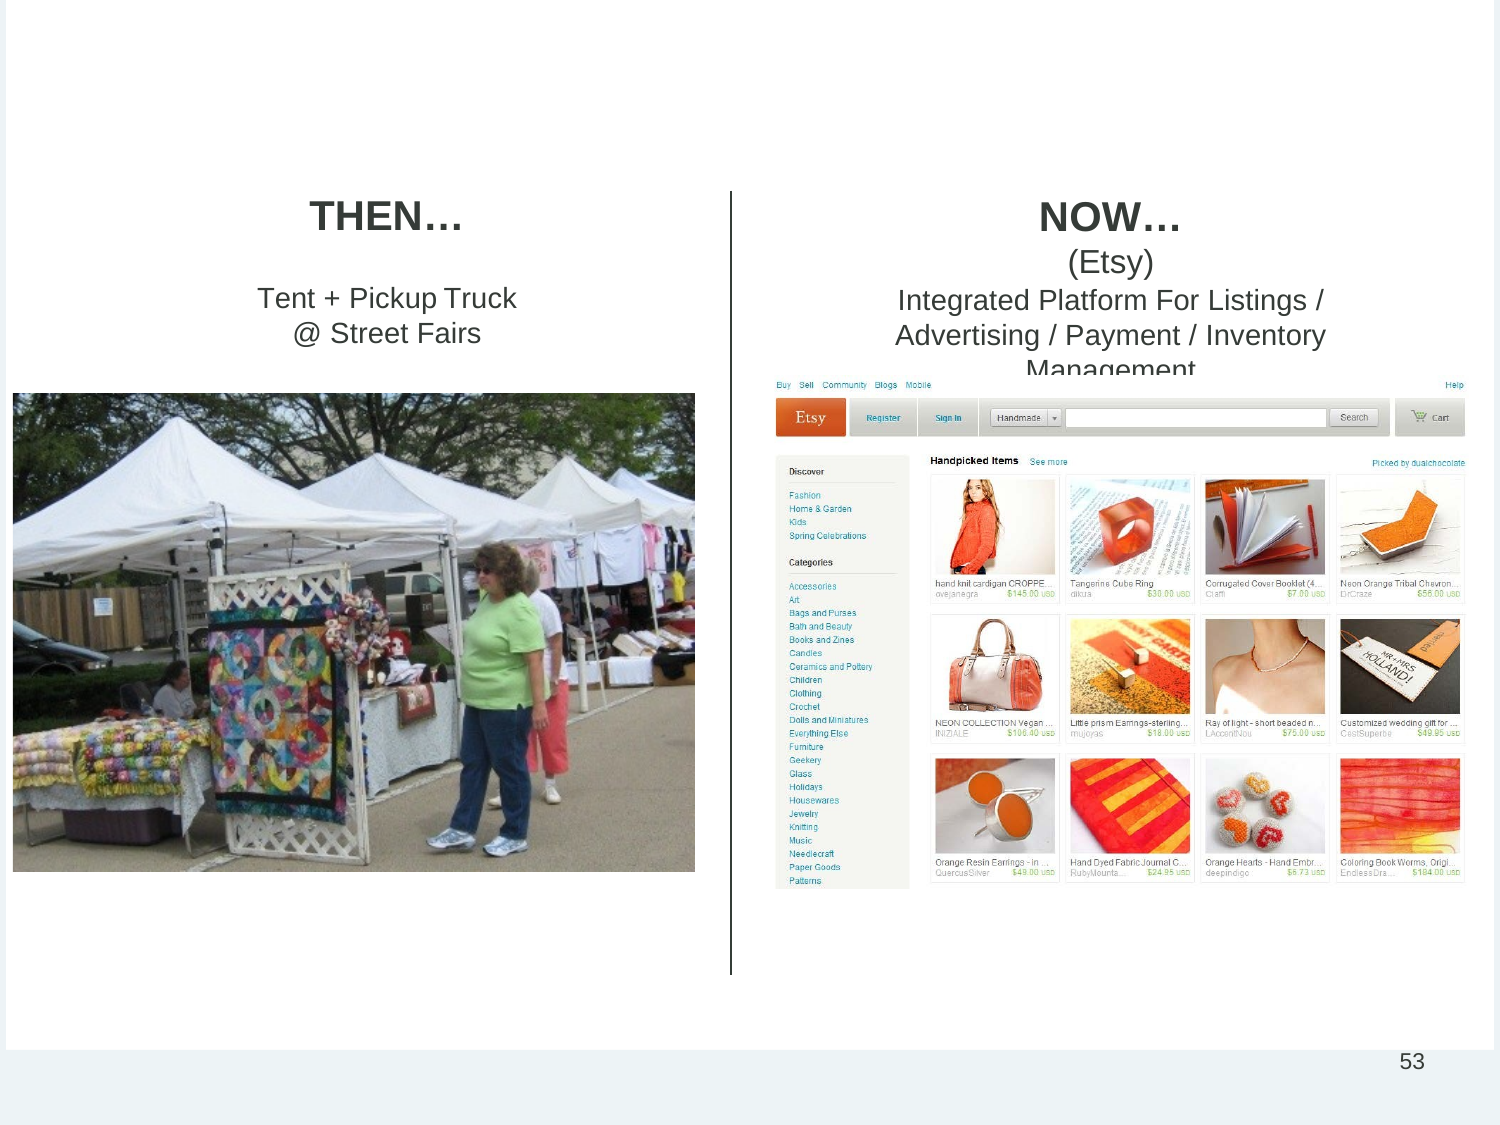

# Re-Imagination of Marketplaces…
THEN…

Tent + Pickup Truck @ Street Fairs
NOW…
(Etsy)
Integrated Platform For Listings / Advertising / Payment / Inventory Management

53